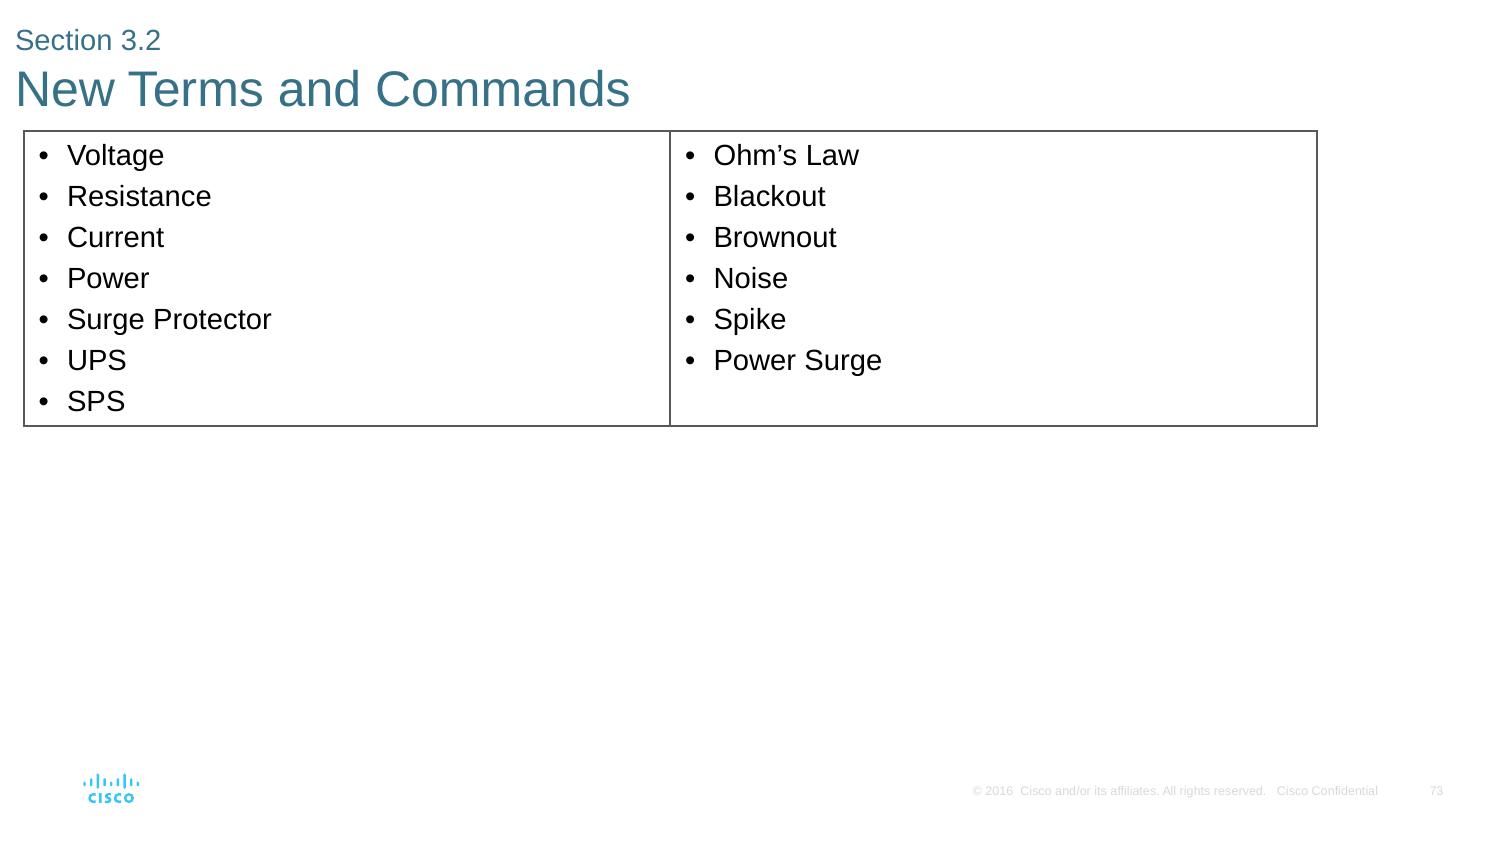

# Section 3.2 New Terms and Commands
| Voltage Resistance Current Power Surge Protector UPS SPS | Ohm’s Law Blackout Brownout Noise Spike Power Surge |
| --- | --- |